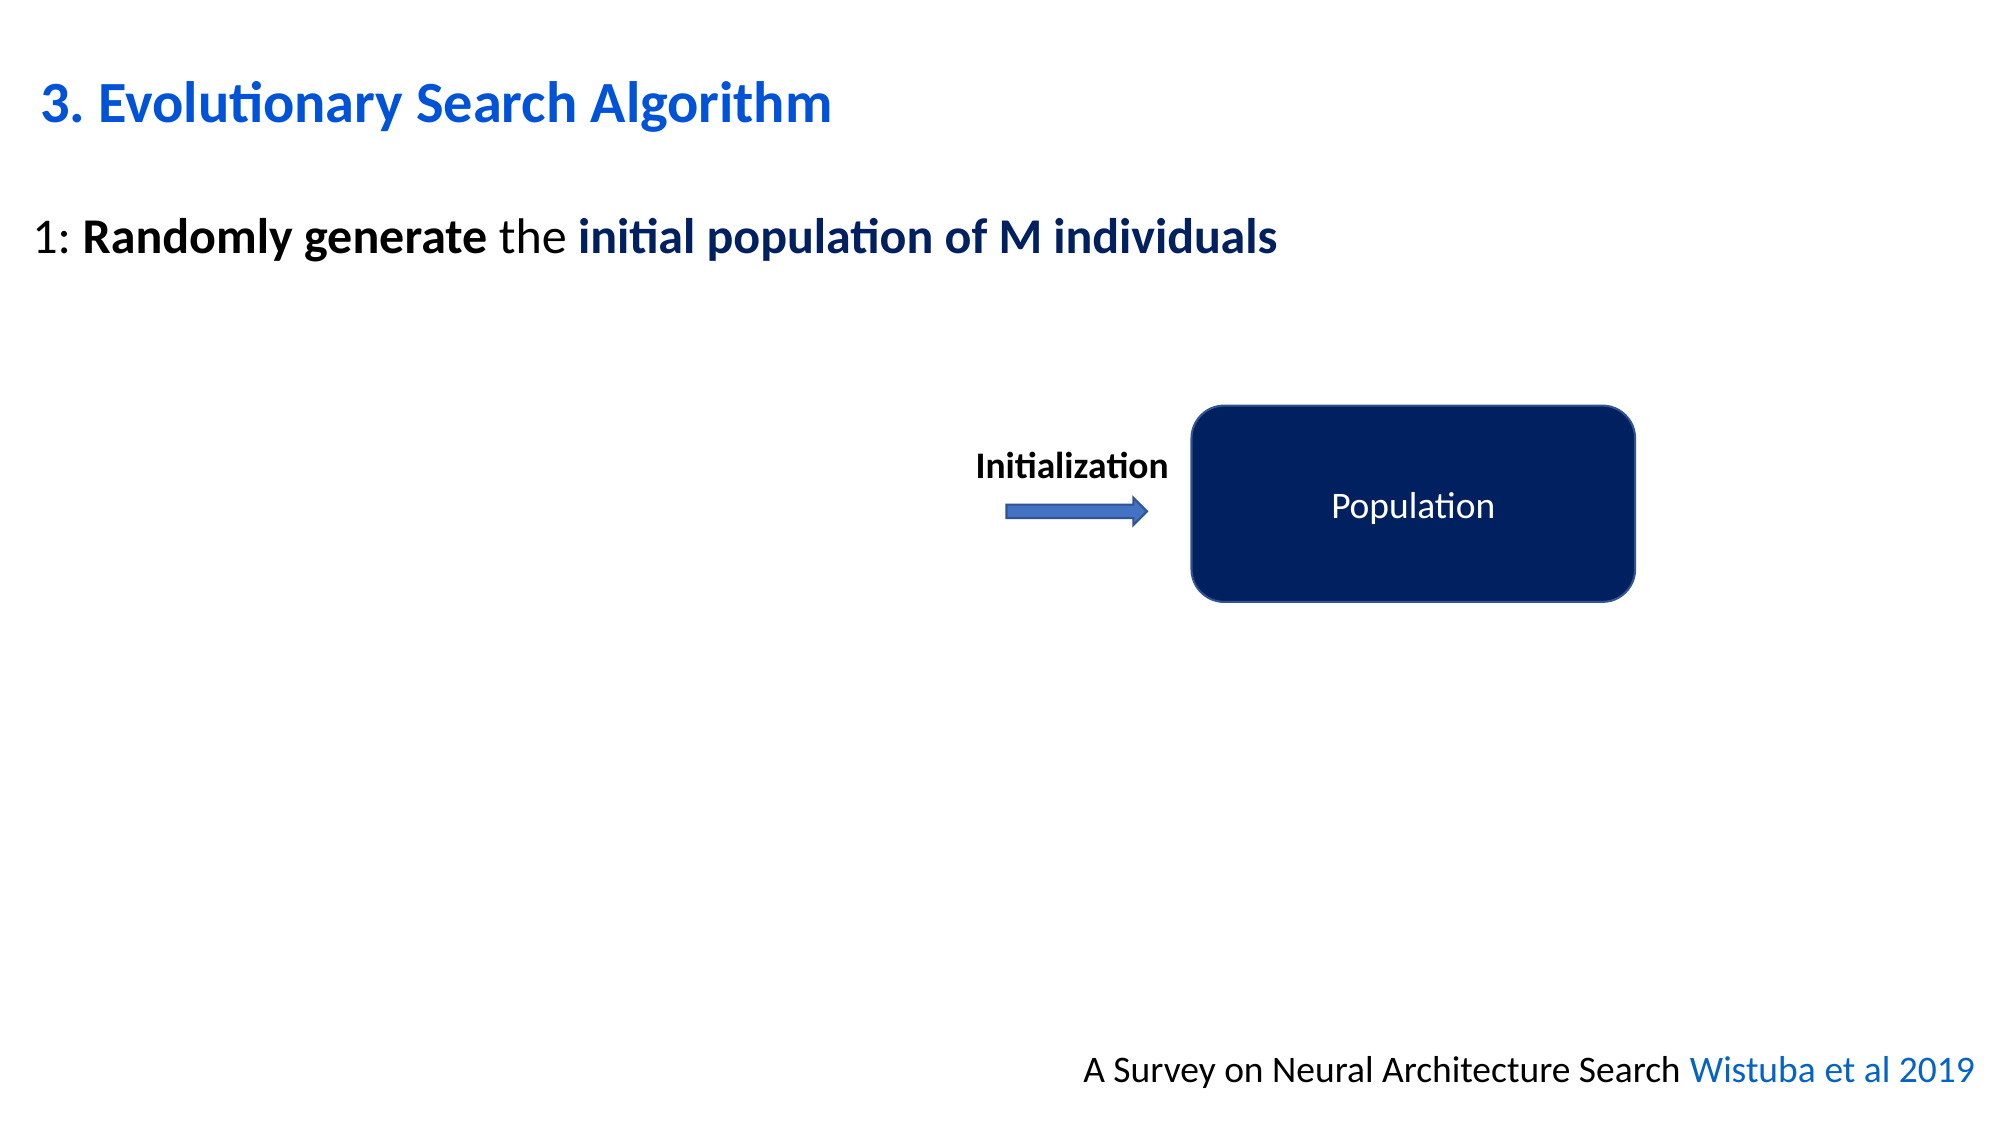

3. Evolutionary Search Algorithm
1: Randomly generate the initial population of M individuals

Population
Initialization

A Survey on Neural Architecture Search Wistuba et al 2019